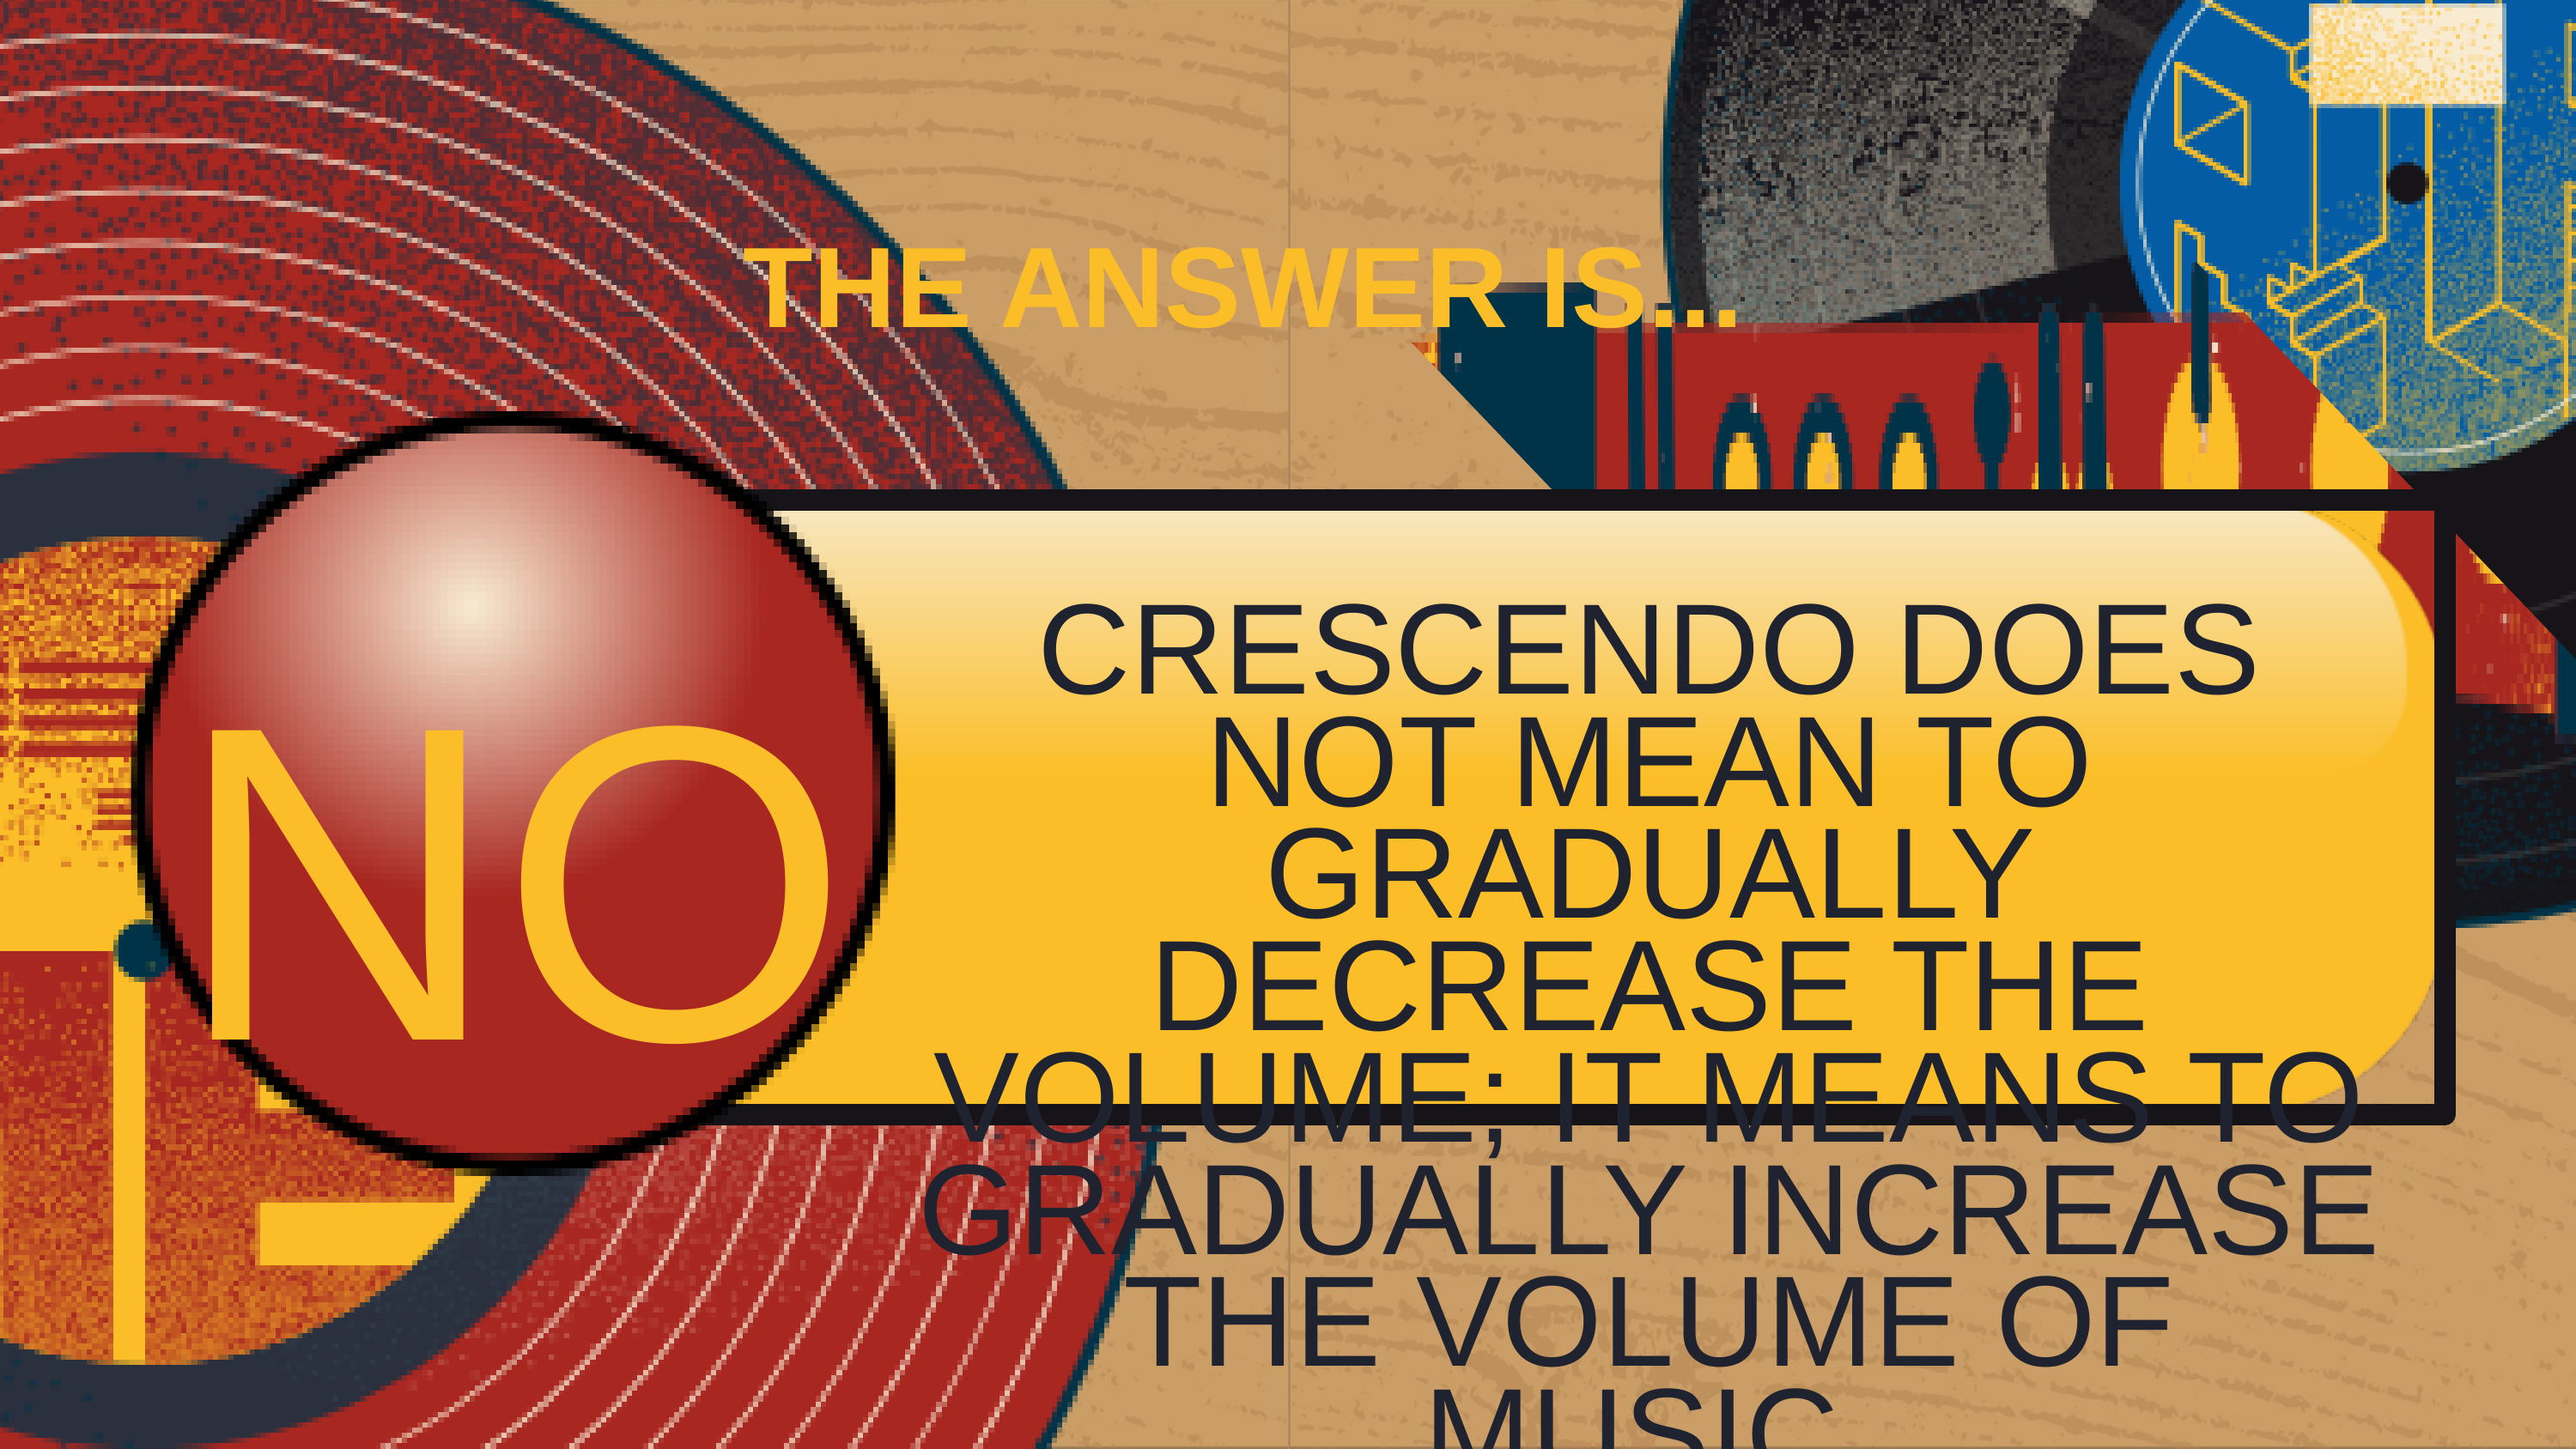

THE ANSWER IS...

NO

CRESCENDO DOES NOT MEAN TO GRADUALLY DECREASE THE VOLUME; IT MEANS TO GRADUALLY INCREASE THE VOLUME OF MUSIC.